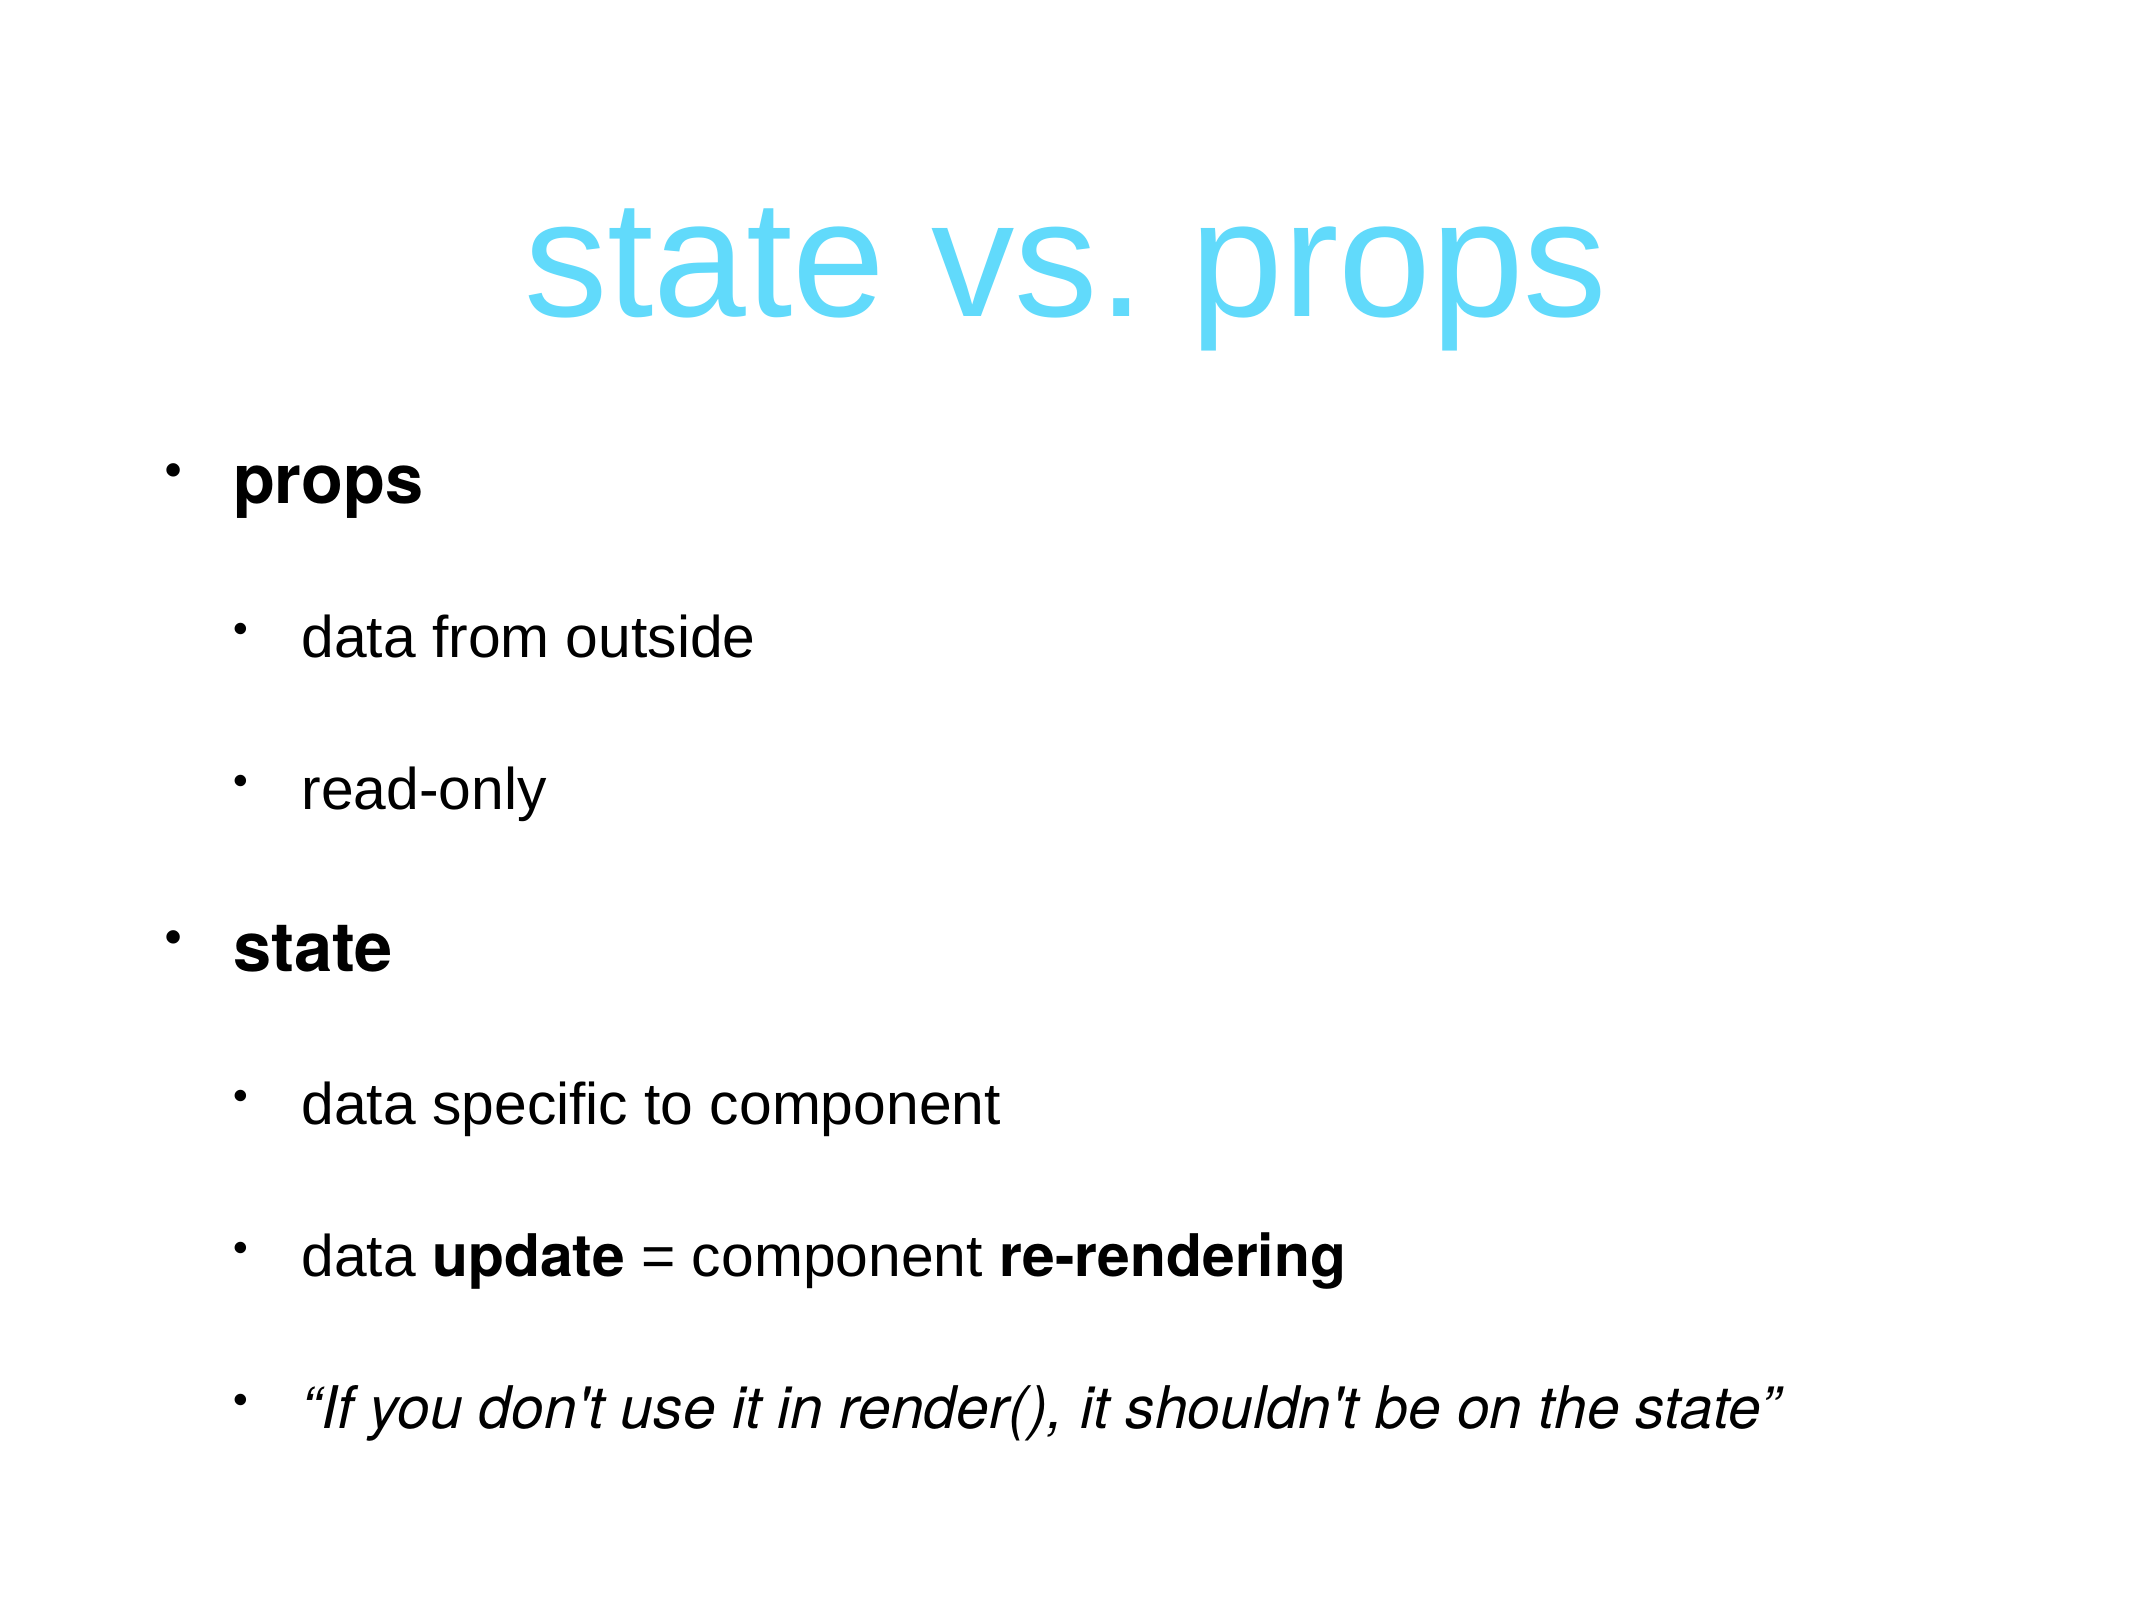

# state vs. props
props
data from outside
read-only
state
data specific to component
data update = component re-rendering
“If you don't use it in render(), it shouldn't be on the state”